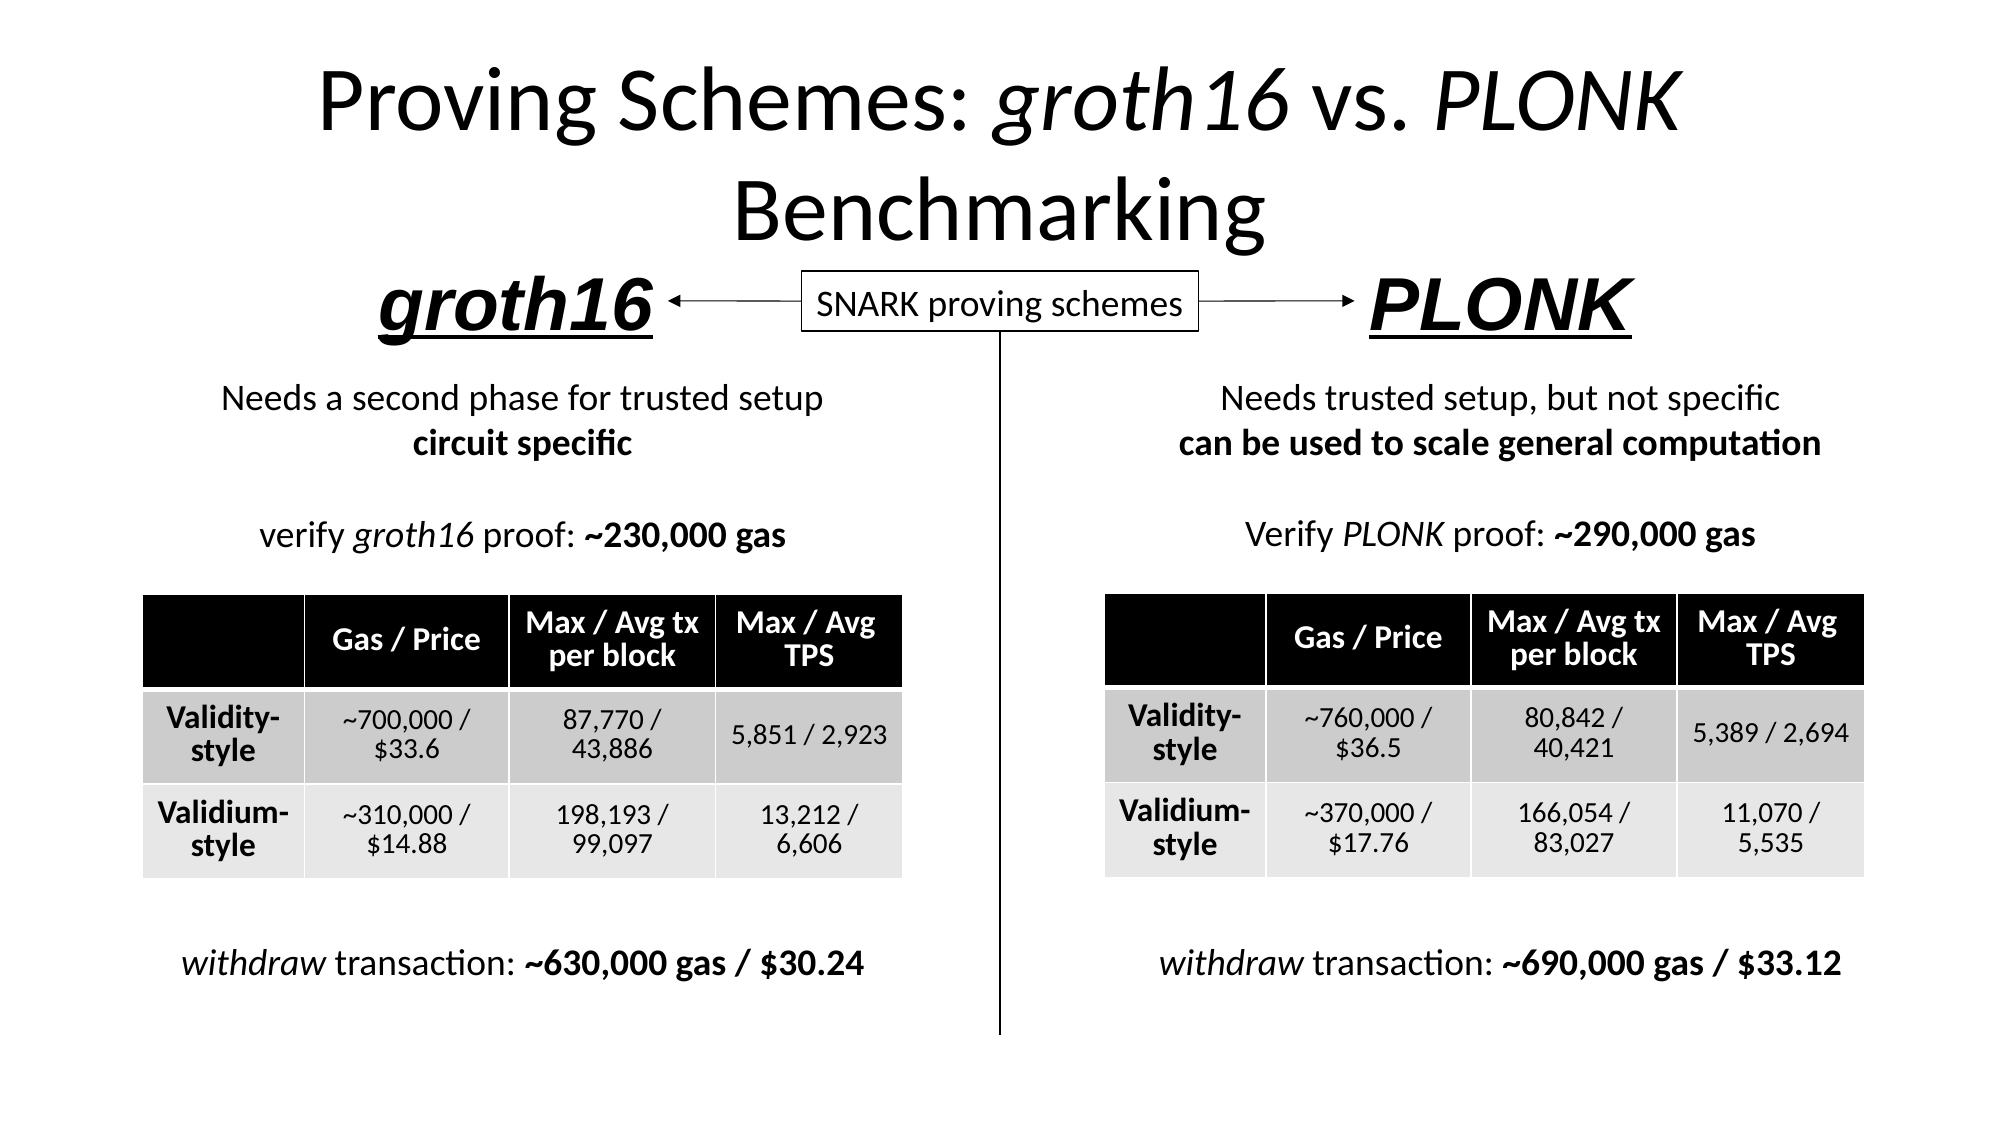

Proving Schemes: groth16 vs. PLONK
Benchmarking
groth16
PLONK
SNARK proving schemes
Needs a second phase for trusted setup
circuit specific
Needs trusted setup, but not specific
can be used to scale general computation
Verify PLONK proof: ~290,000 gas
verify groth16 proof: ~230,000 gas
|  | Gas / Price | Max / Avg tx per block | Max / Avg TPS |
| --- | --- | --- | --- |
| Validity-style | ~760,000 / $36.5 | 80,842 / 40,421 | 5,389 / 2,694 |
| Validium-style | ~370,000 / $17.76 | 166,054 / 83,027 | 11,070 / 5,535 |
|  | Gas / Price | Max / Avg tx per block | Max / Avg TPS |
| --- | --- | --- | --- |
| Validity-style | ~700,000 / $33.6 | 87,770 / 43,886 | 5,851 / 2,923 |
| Validium-style | ~310,000 / $14.88 | 198,193 / 99,097 | 13,212 / 6,606 |
withdraw transaction: ~630,000 gas / $30.24
withdraw transaction: ~690,000 gas / $33.12